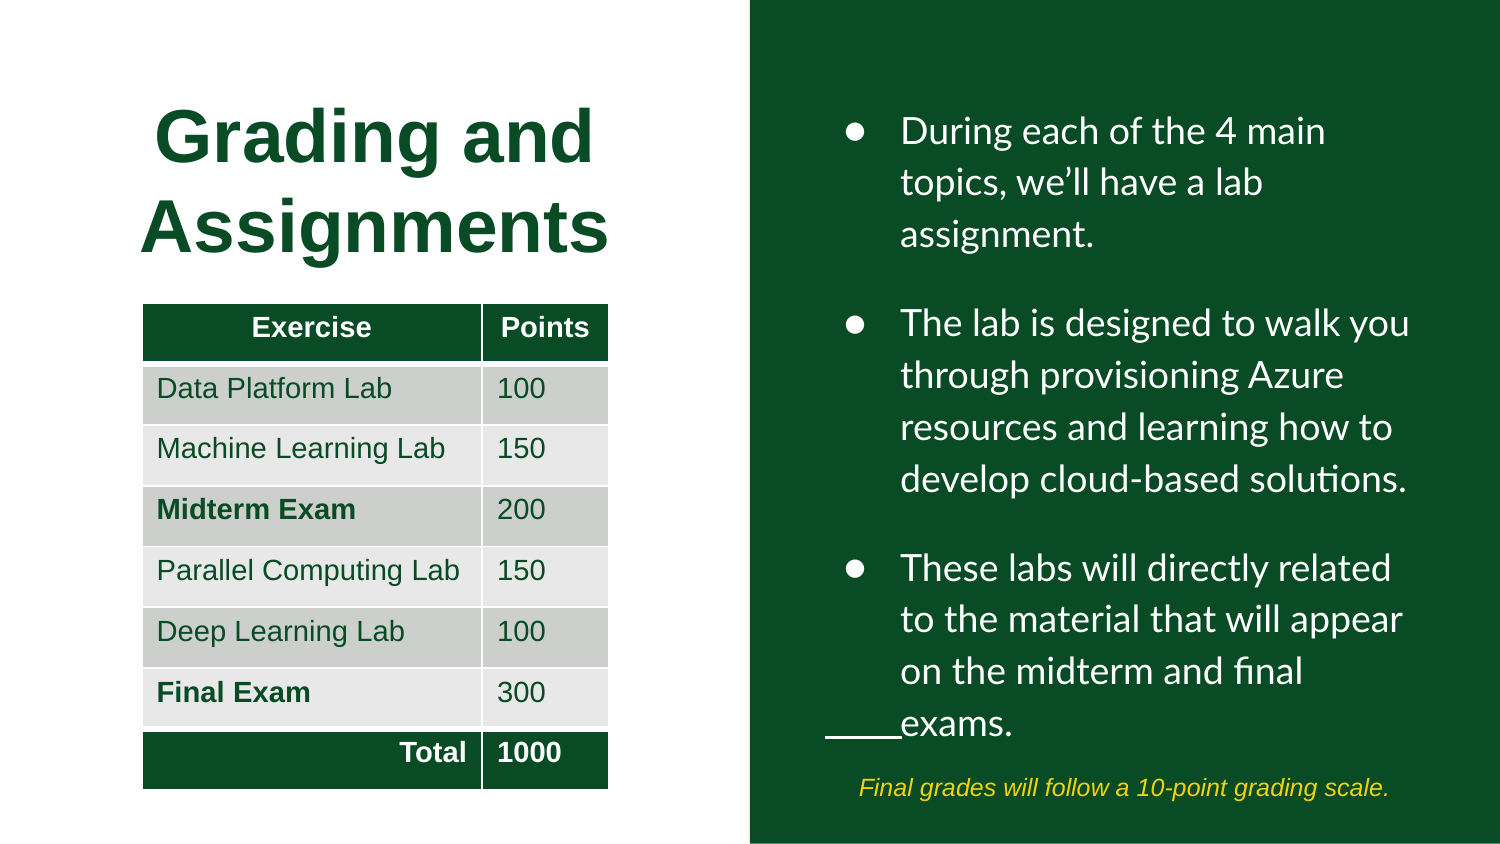

# Grading and Assignments
During each of the 4 main topics, we’ll have a lab assignment.
The lab is designed to walk you through provisioning Azure resources and learning how to develop cloud-based solutions.
These labs will directly related to the material that will appear on the midterm and final exams.
| Exercise | Points |
| --- | --- |
| Data Platform Lab | 100 |
| Machine Learning Lab | 150 |
| Midterm Exam | 200 |
| Parallel Computing Lab | 150 |
| Deep Learning Lab | 100 |
| Final Exam | 300 |
| Total | 1000 |
Final grades will follow a 10-point grading scale.